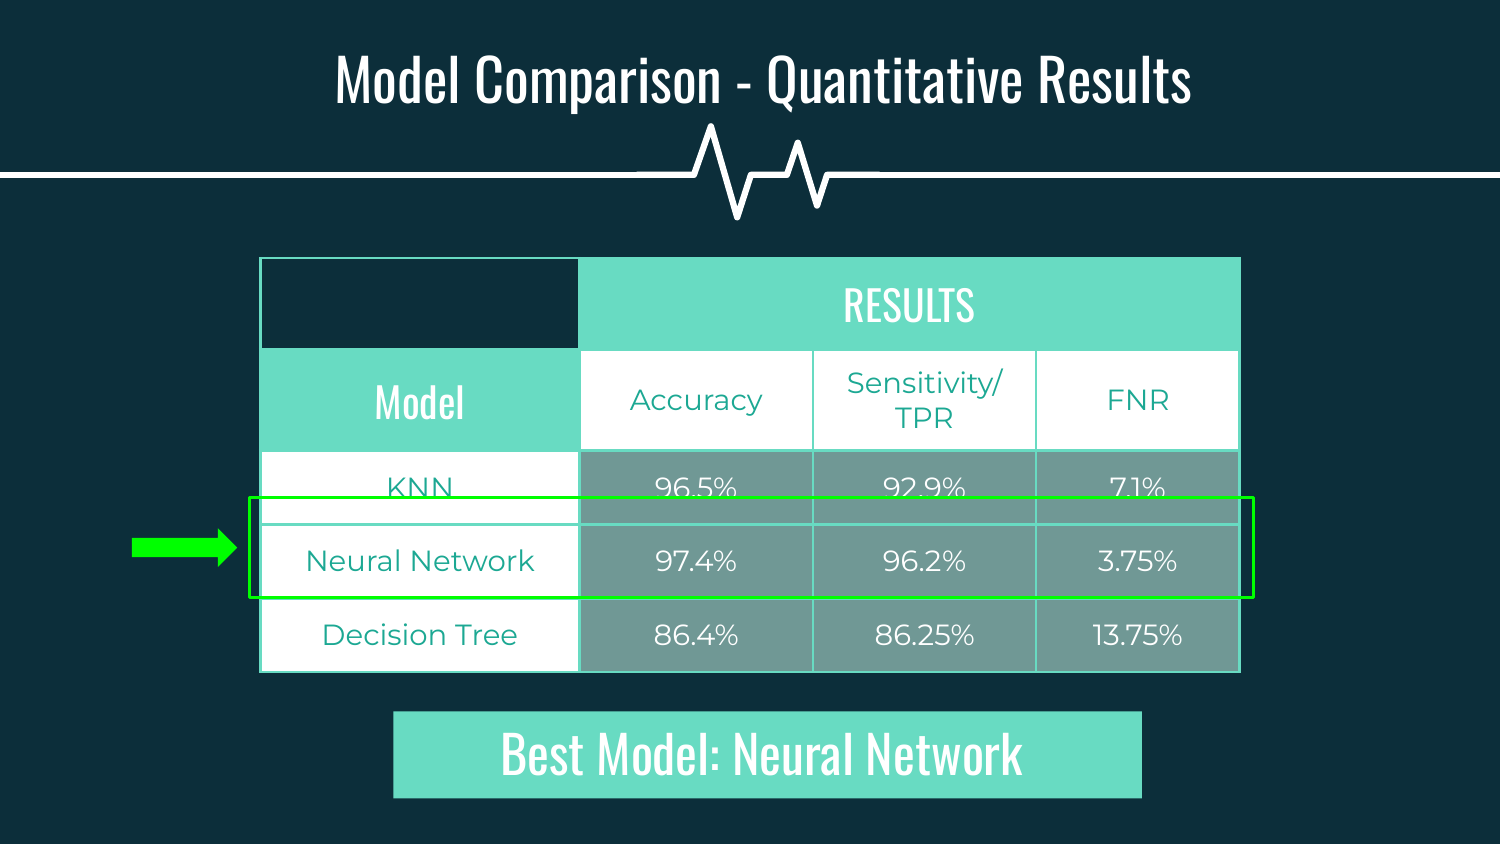

Model Comparison - Quantitative Results

|  | RESULTS |  |  |
| --- | --- | --- | --- |
| Model | Accuracy | Sensitivity/ TPR | FNR |
| KNN | 96.5% | 92.9% | 7.1% |
| Neural Network | 97.4% | 96.2% | 3.75% |
| Decision Tree | 86.4% | 86.25% | 13.75% |

# Best Model: Neural Network